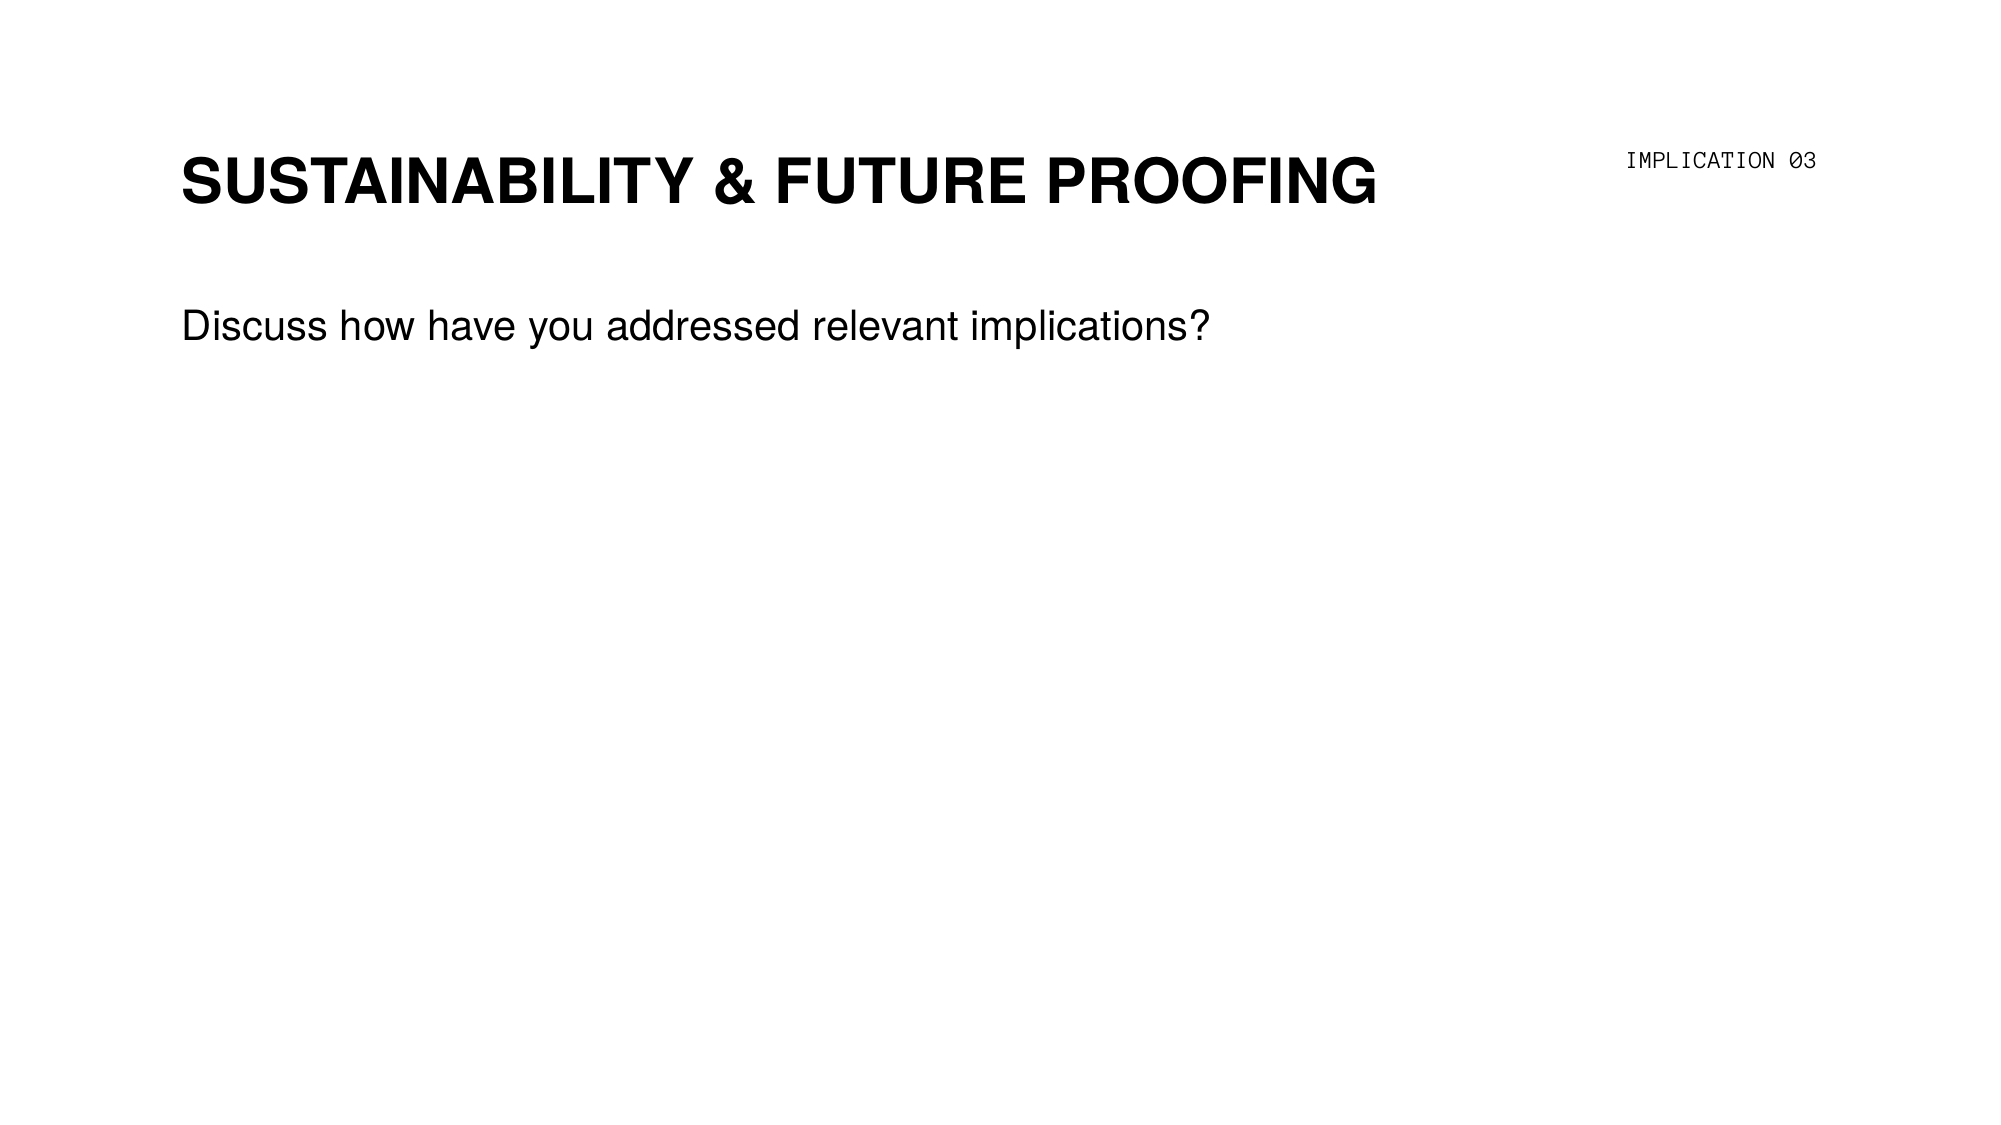

# SUSTAINABILITY & FUTURE PROOFING
IMPLICATION 03
Discuss how have you addressed relevant implications?